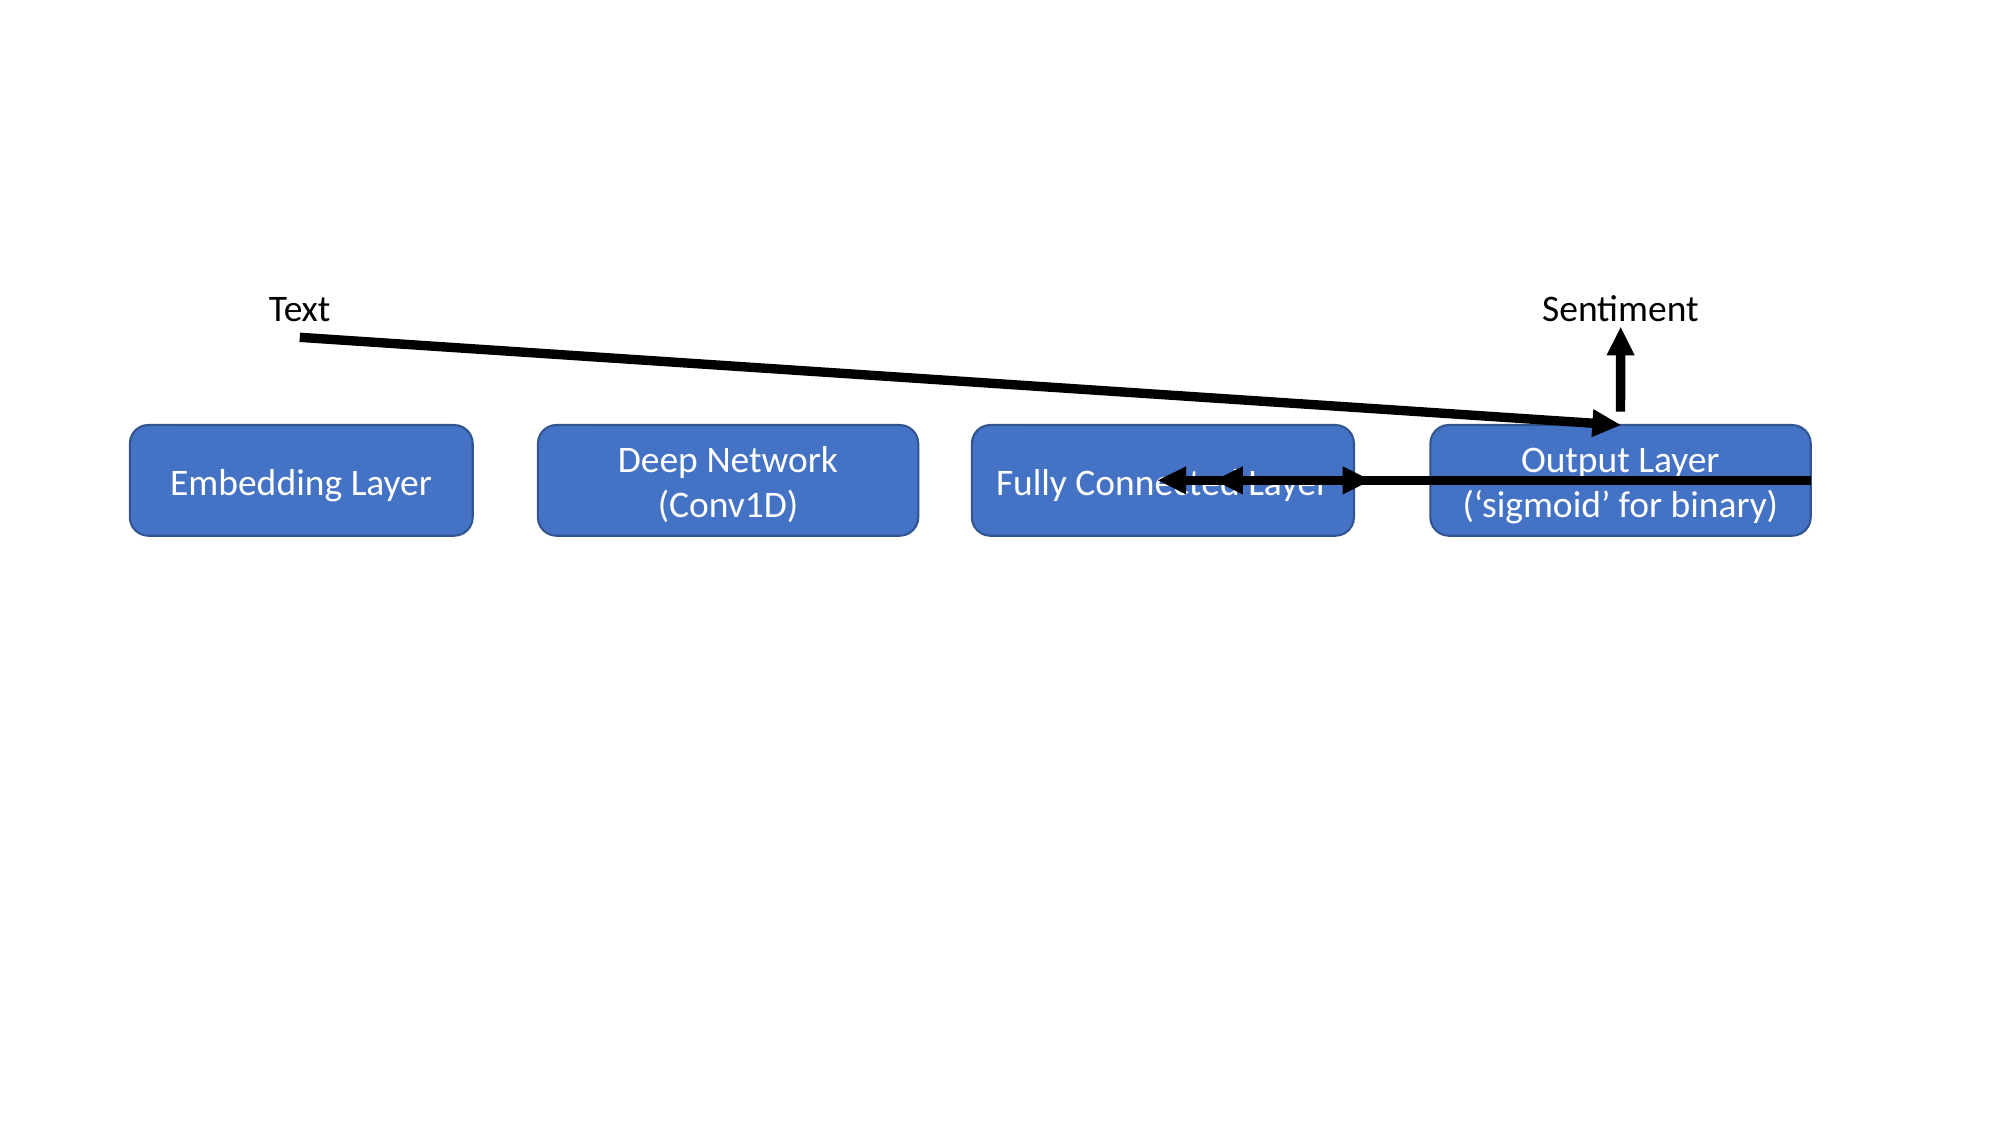

Text
Sentiment
Embedding Layer
Deep Network
(Conv1D)
Fully Connected Layer
Output Layer
(‘sigmoid’ for binary)